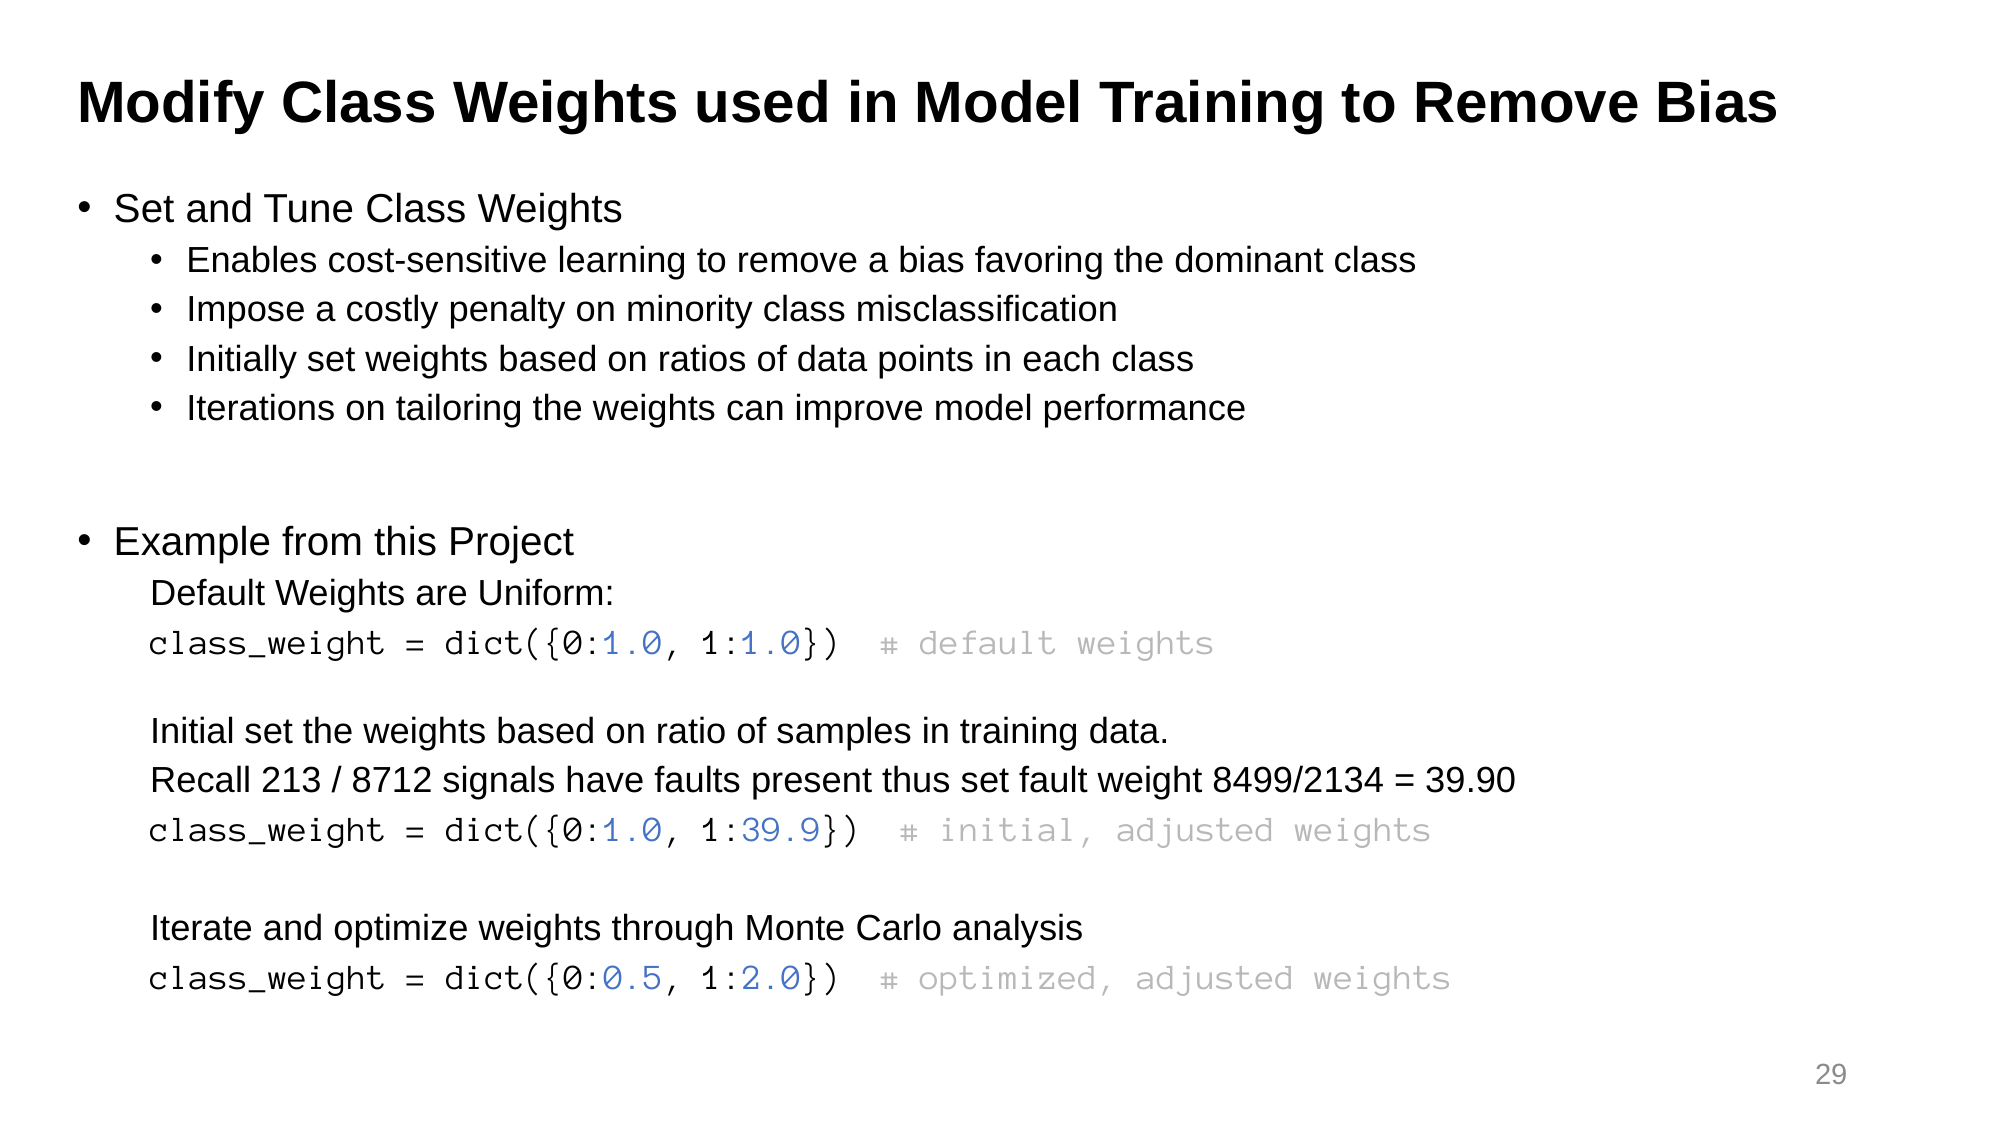

# Modify Class Weights used in Model Training to Remove Bias
Set and Tune Class Weights
Enables cost-sensitive learning to remove a bias favoring the dominant class
Impose a costly penalty on minority class misclassification
Initially set weights based on ratios of data points in each class
Iterations on tailoring the weights can improve model performance

Example from this Project
Default Weights are Uniform:
	class_weight = dict({0:1.0, 1:1.0})  # default weights
Initial set the weights based on ratio of samples in training data.
Recall 213 / 8712 signals have faults present thus set fault weight 8499/2134 = 39.90
	class_weight = dict({0:1.0, 1:39.9})  # initial, adjusted weights

Iterate and optimize weights through Monte Carlo analysis
	class_weight = dict({0:0.5, 1:2.0})  # optimized, adjusted weights

29